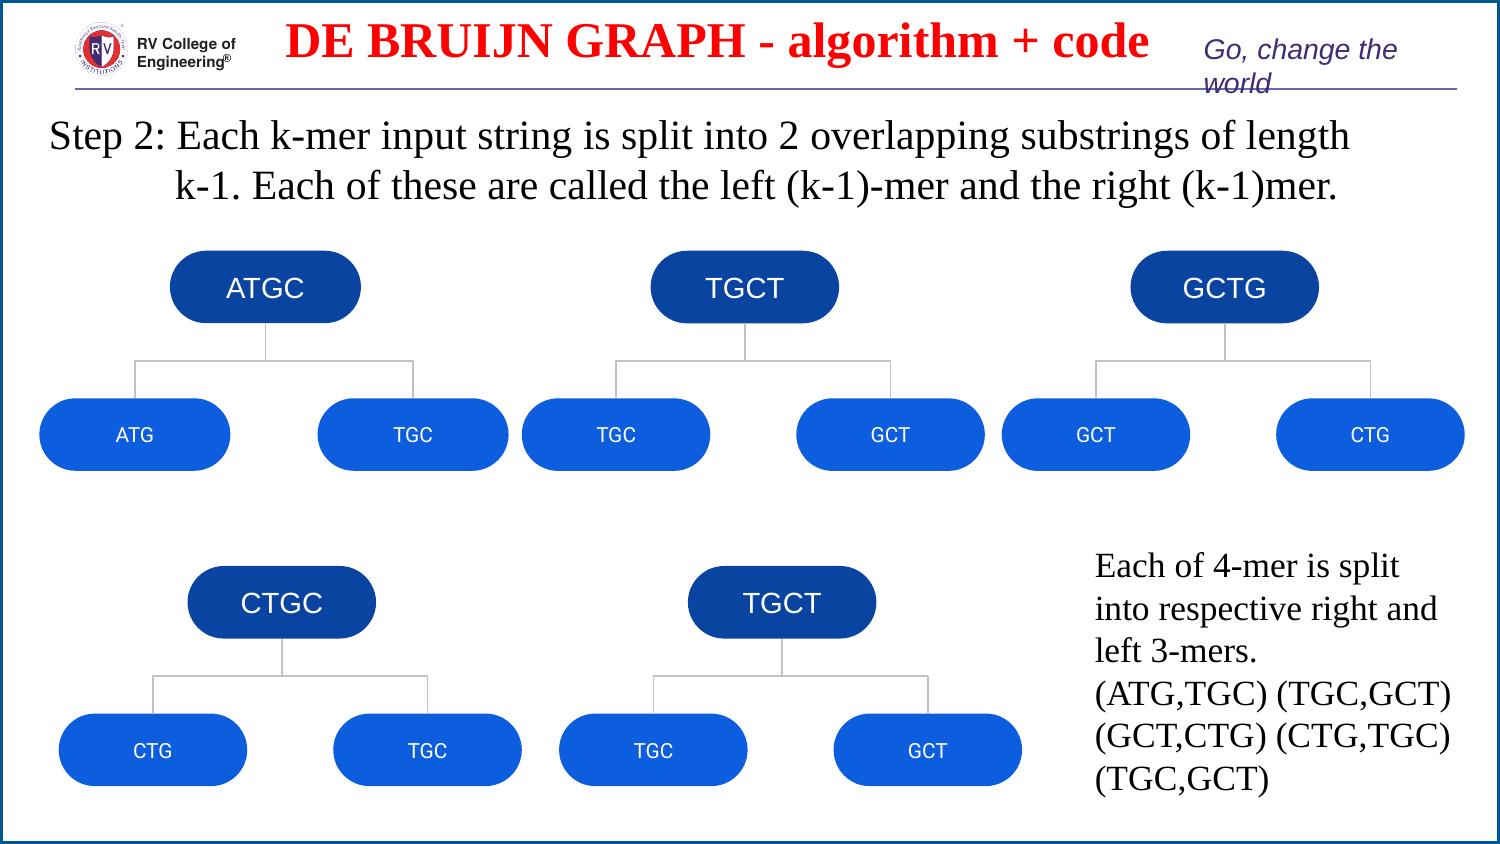

DE BRUIJN GRAPH - algorithm + code
Step 2: Each k-mer input string is split into 2 overlapping substrings of length
            k-1. Each of these are called the left (k-1)-mer and the right (k-1)mer.

GCTG
TGCT
ATGC
GCT
CTG
TGC
GCT
ATG
TGC
Each of 4-mer is split into respective right and left 3-mers.
(ATG,TGC) (TGC,GCT) (GCT,CTG) (CTG,TGC)
(TGC,GCT)
CTGC
TGCT
CTG
TGC
TGC
GCT